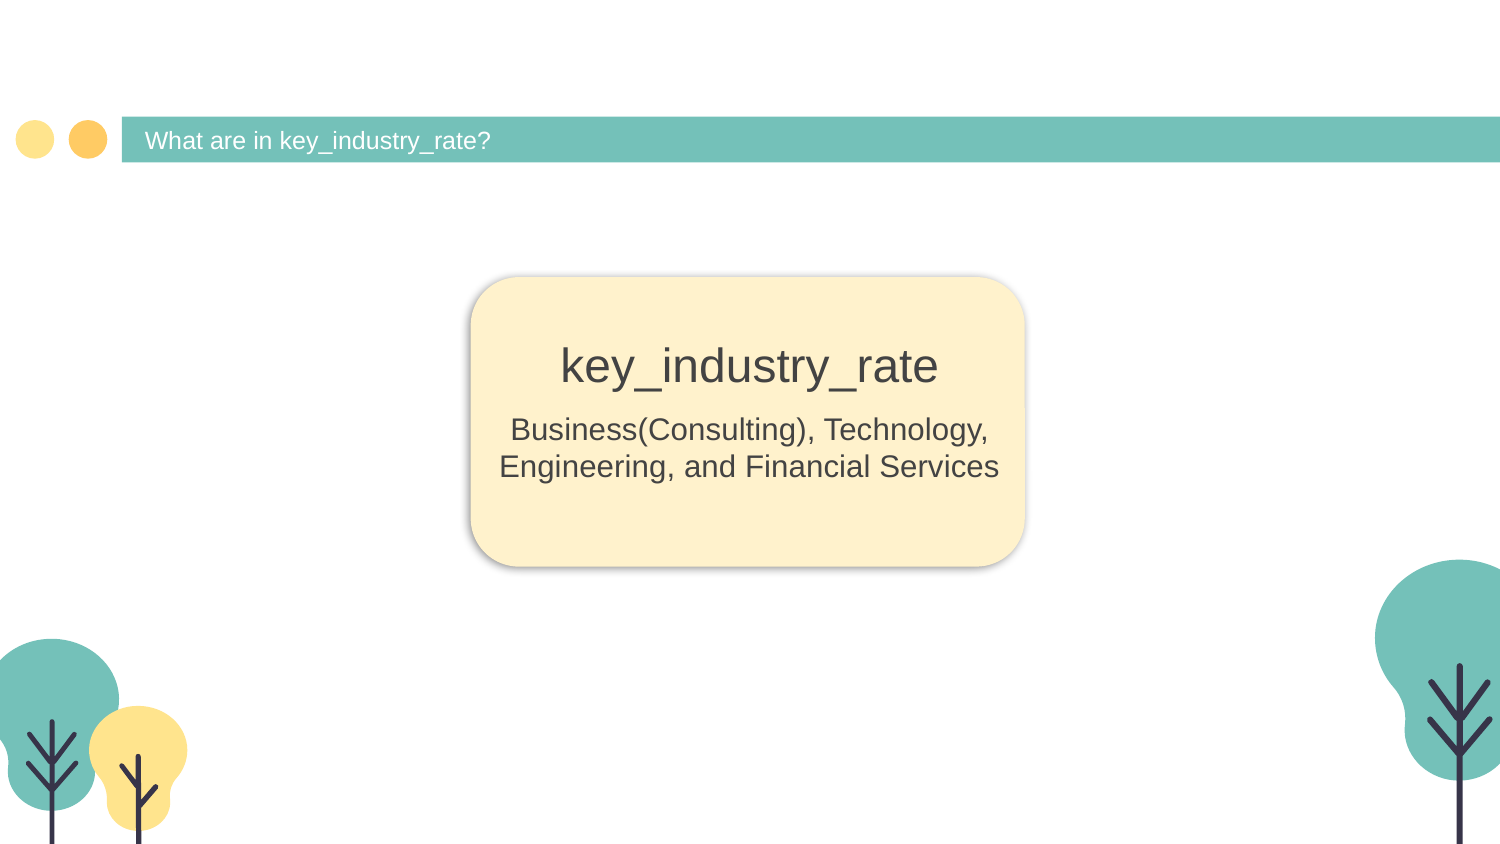

What are in key_industry_rate?

key_industry_rate
Business(Consulting), Technology, Engineering, and Financial Services